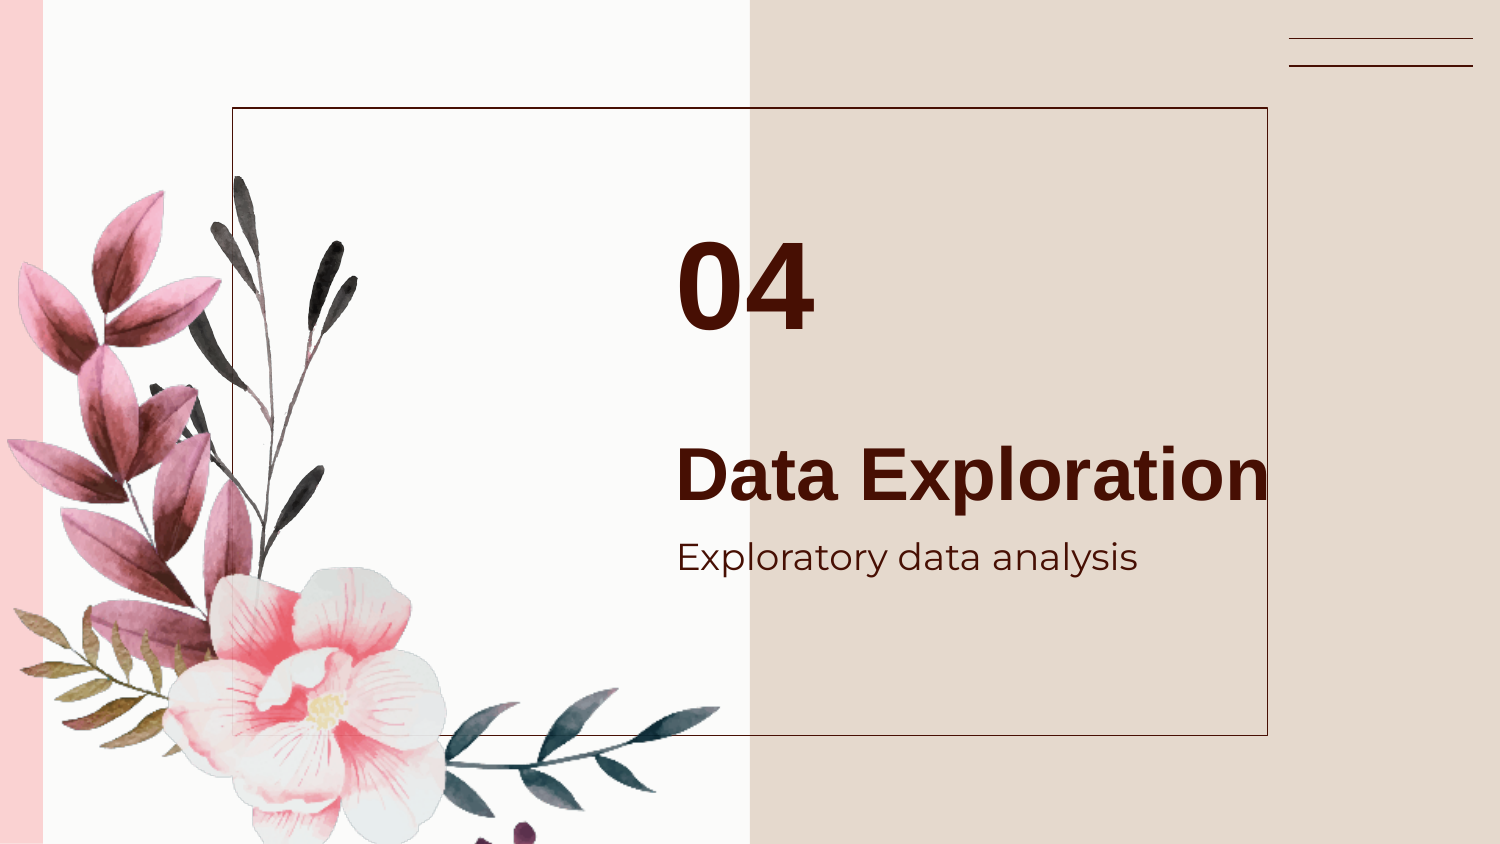

04
# Data Exploration
Exploratory data analysis